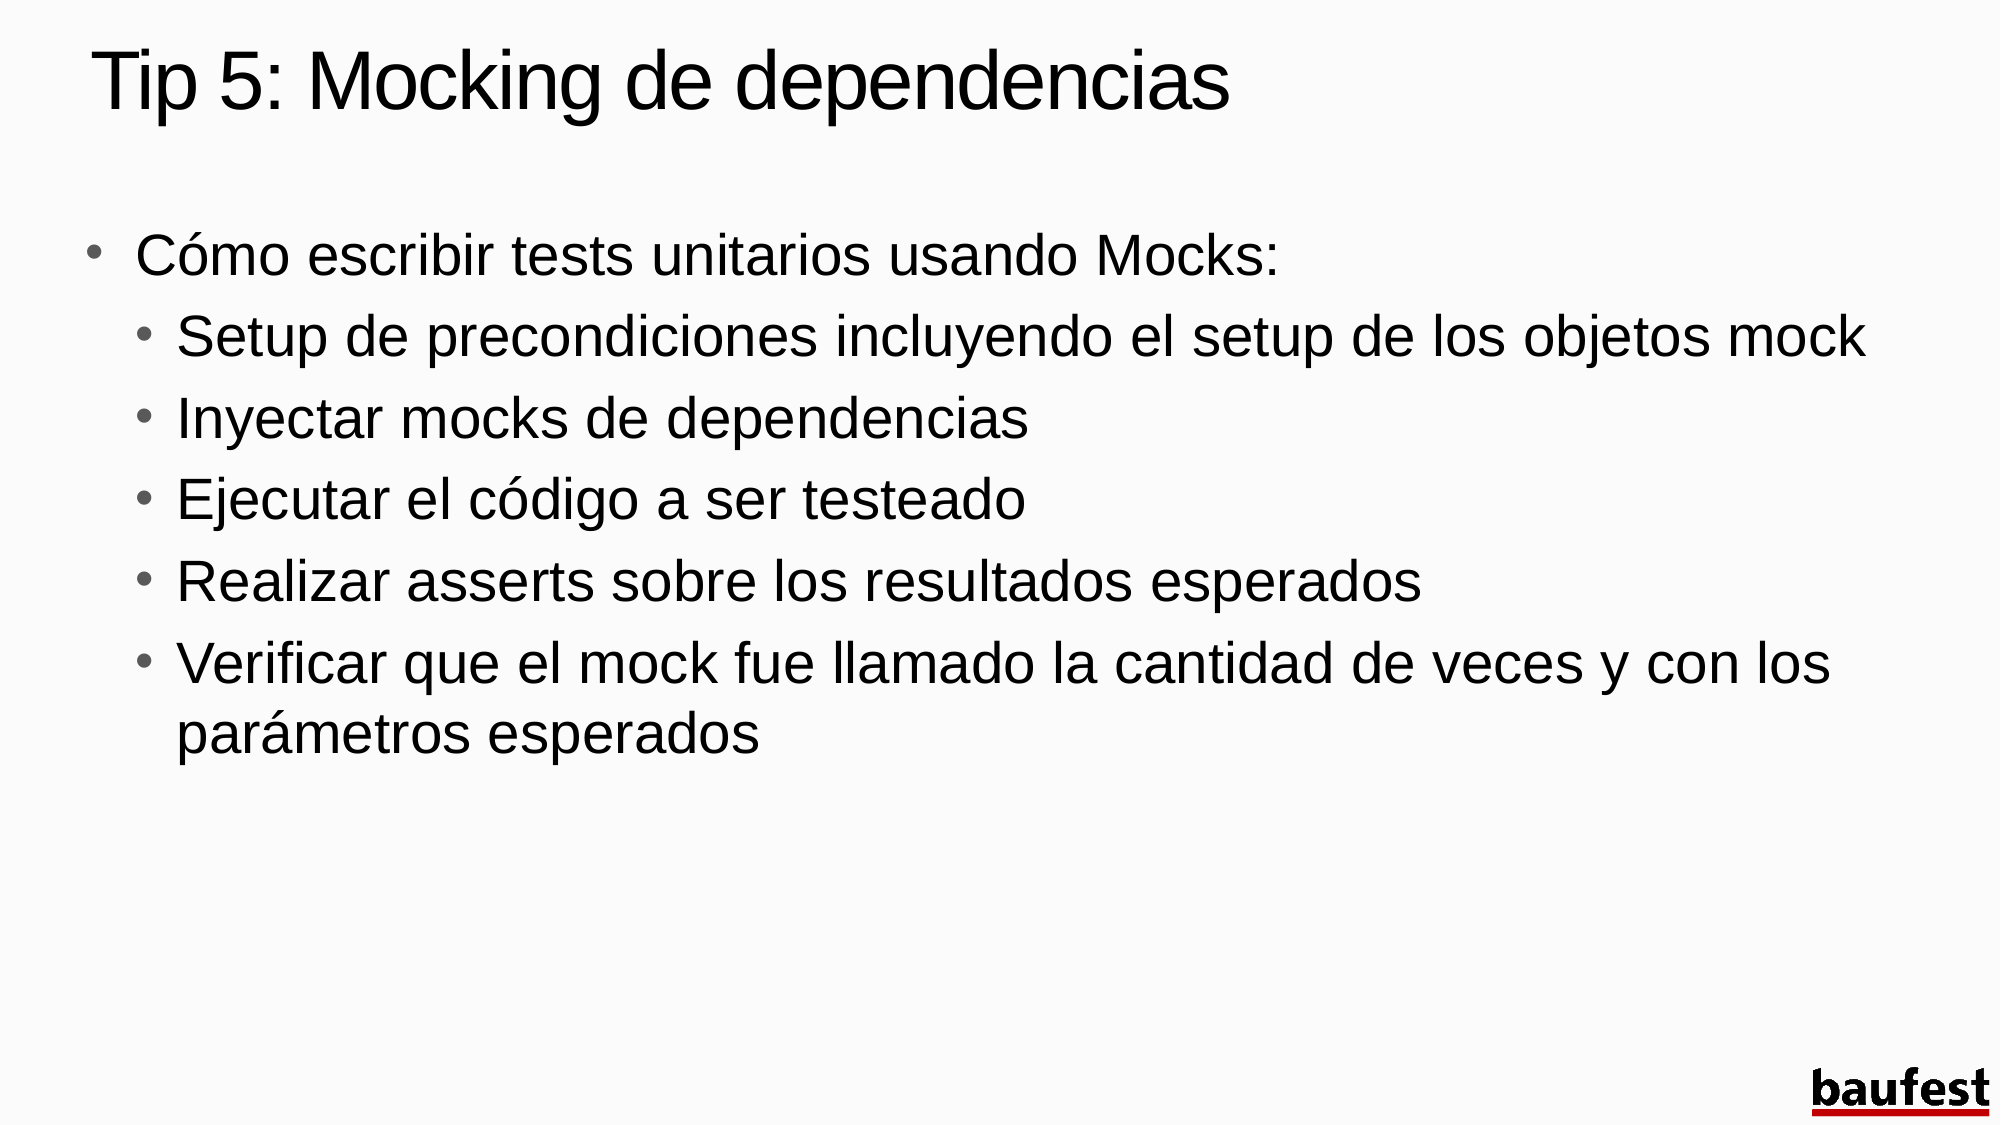

# Tip 5: Mocking de dependencias
Cómo escribir tests unitarios usando Mocks:
Setup de precondiciones incluyendo el setup de los objetos mock
Inyectar mocks de dependencias
Ejecutar el código a ser testeado
Realizar asserts sobre los resultados esperados
Verificar que el mock fue llamado la cantidad de veces y con los parámetros esperados